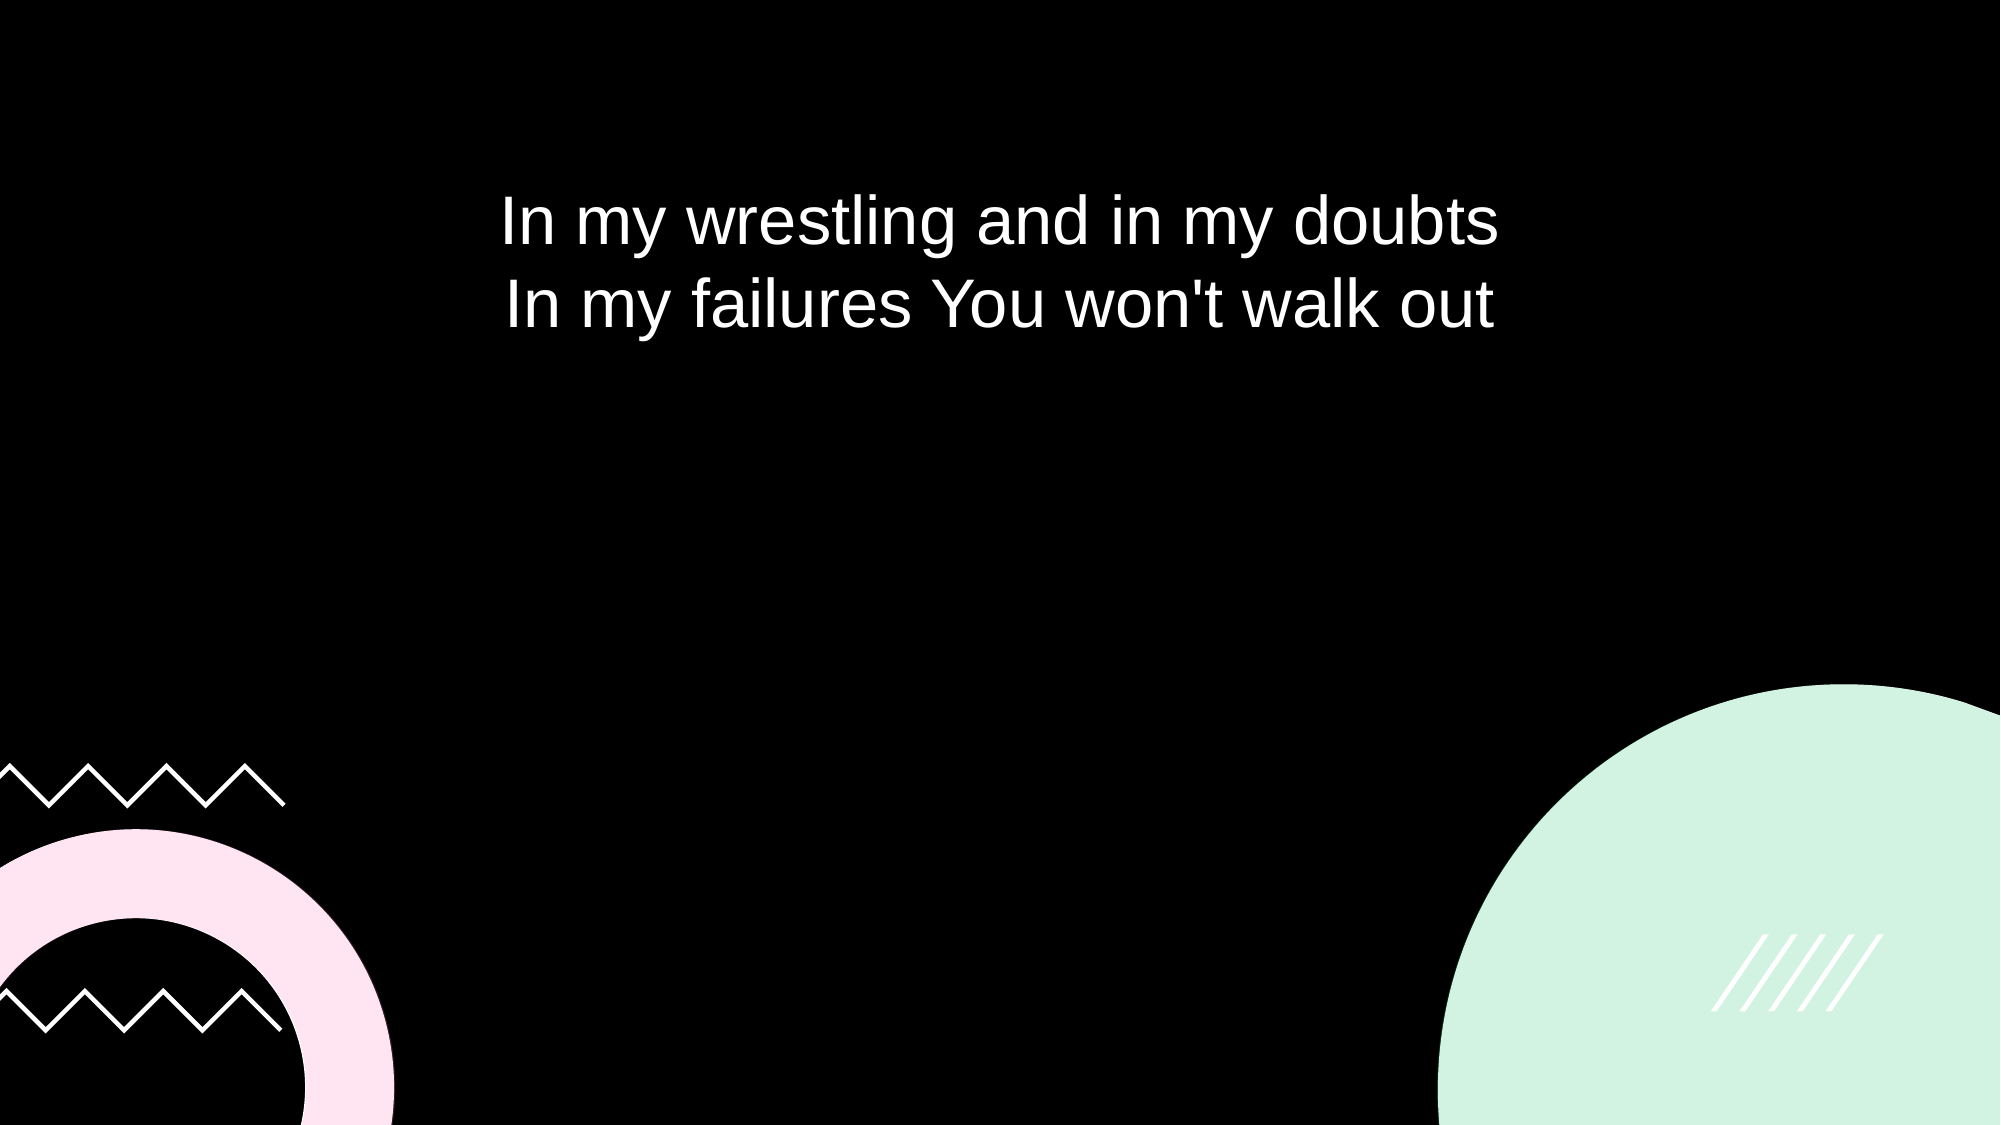

In my wrestling and in my doubts
In my failures You won't walk out